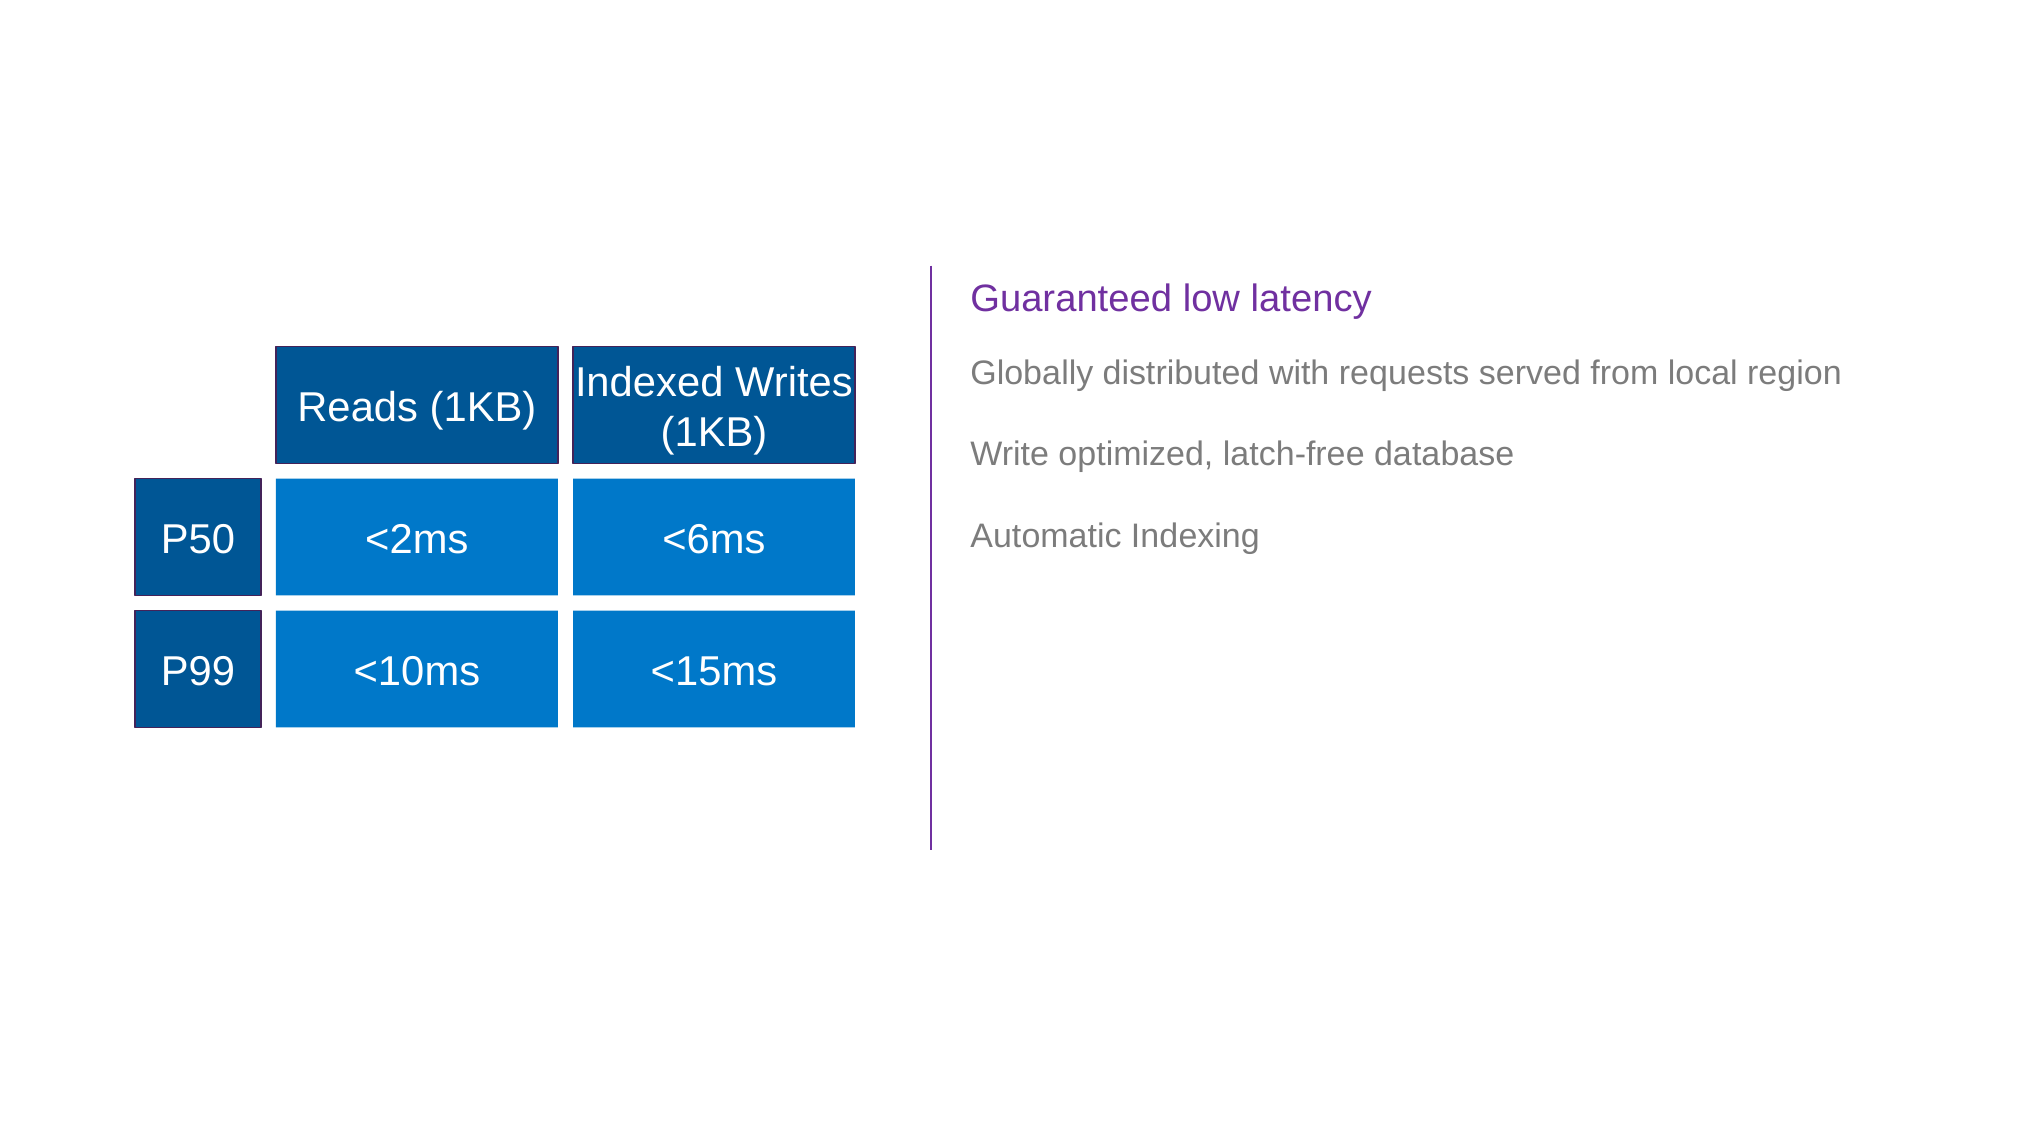

Guaranteed low latency
Globally distributed with requests served from local region
Write optimized, latch-free database

Automatic Indexing

Reads (1KB)
Indexed Writes (1KB)
P50
<2ms
<6ms
P99
<10ms
<15ms